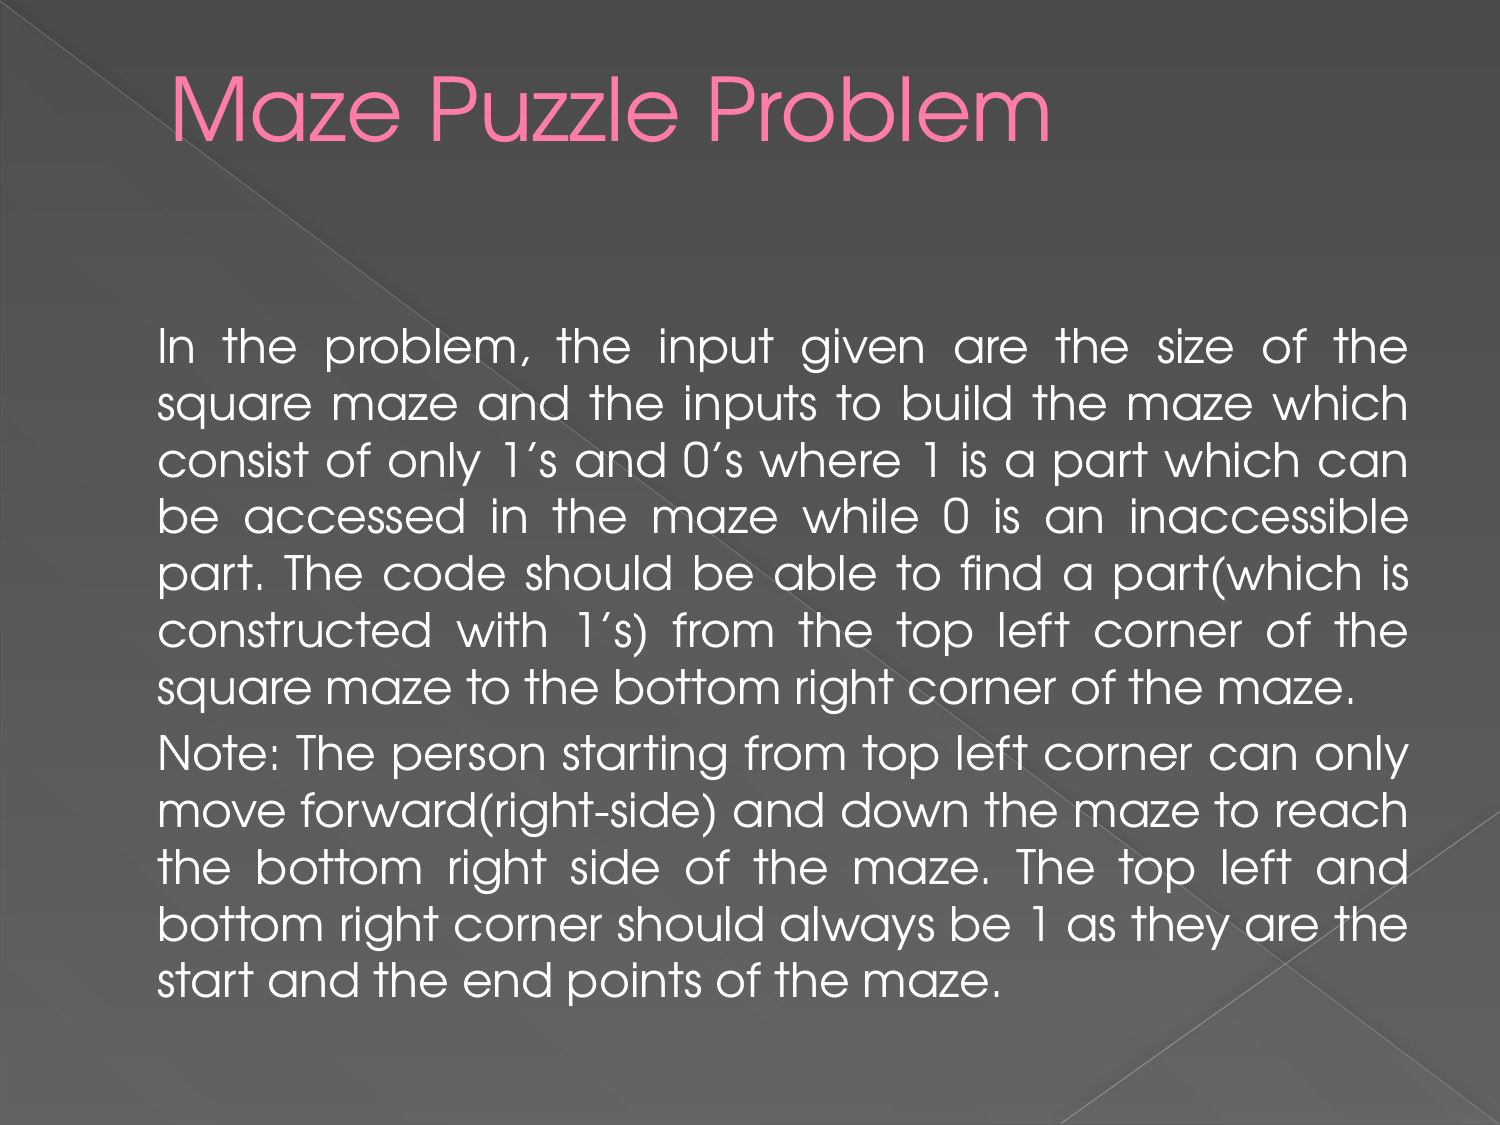

# Maze Puzzle Problem
	In the problem, the input given are the size of the square maze and the inputs to build the maze which consist of only 1’s and 0’s where 1 is a part which can be accessed in the maze while 0 is an inaccessible part. The code should be able to find a part(which is constructed with 1’s) from the top left corner of the square maze to the bottom right corner of the maze.
	Note: The person starting from top left corner can only move forward(right-side) and down the maze to reach the bottom right side of the maze. The top left and bottom right corner should always be 1 as they are the start and the end points of the maze.